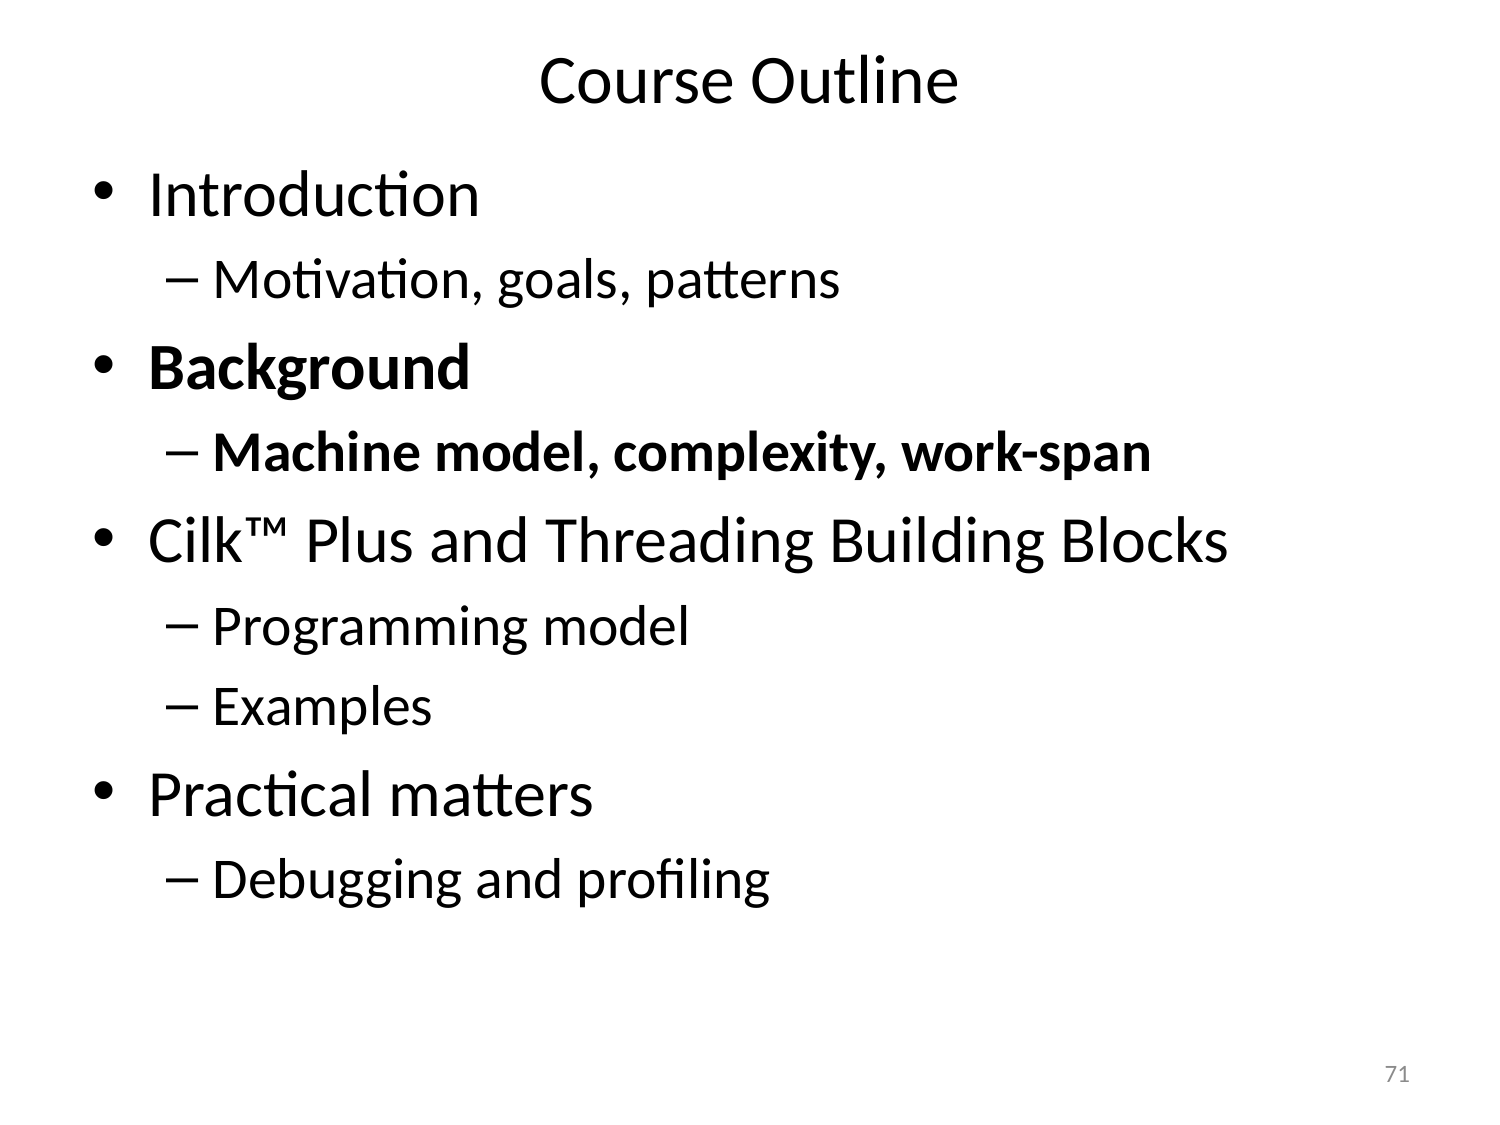

# Course Outline
Introduction
Motivation, goals, patterns
Background
Machine model, complexity, work-span
Cilk™ Plus and Threading Building Blocks
Programming model
Examples
Practical matters
Debugging and profiling

71